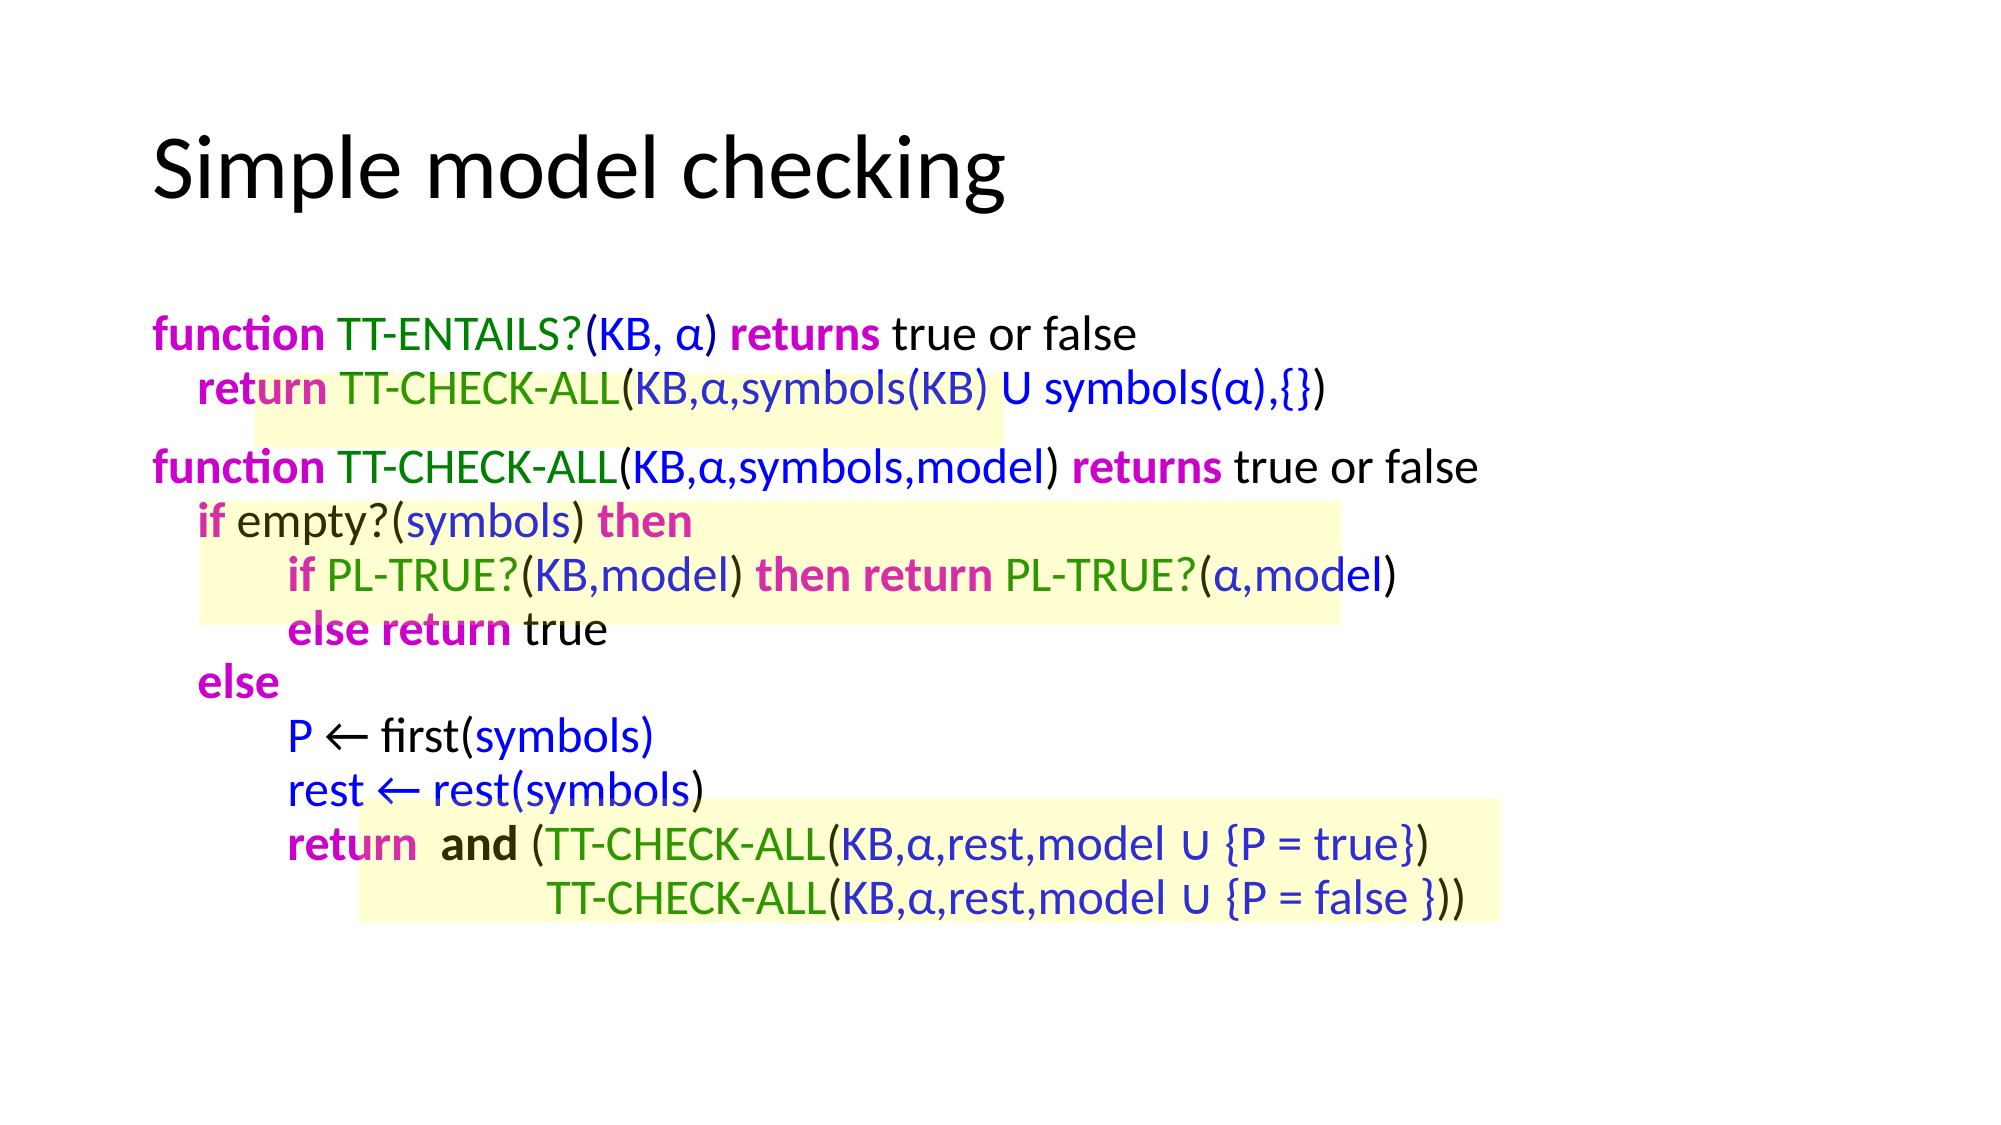

# Simple model checking
function TT-ENTAILS?(KB, α) returns true or false
    return TT-CHECK-ALL(KB,α,symbols(KB) U symbols(α),{})
function TT-CHECK-ALL(KB,α,symbols,model) returns true or false
    if empty?(symbols) then
            if PL-TRUE?(KB,model) then return PL-TRUE?(α,model)
            else return true
    else
            P ← first(symbols)
            rest ← rest(symbols)
            return  and (TT-CHECK-ALL(KB,α,rest,model ∪ {P = true})
                                   TT-CHECK-ALL(KB,α,rest,model ∪ {P = false }))